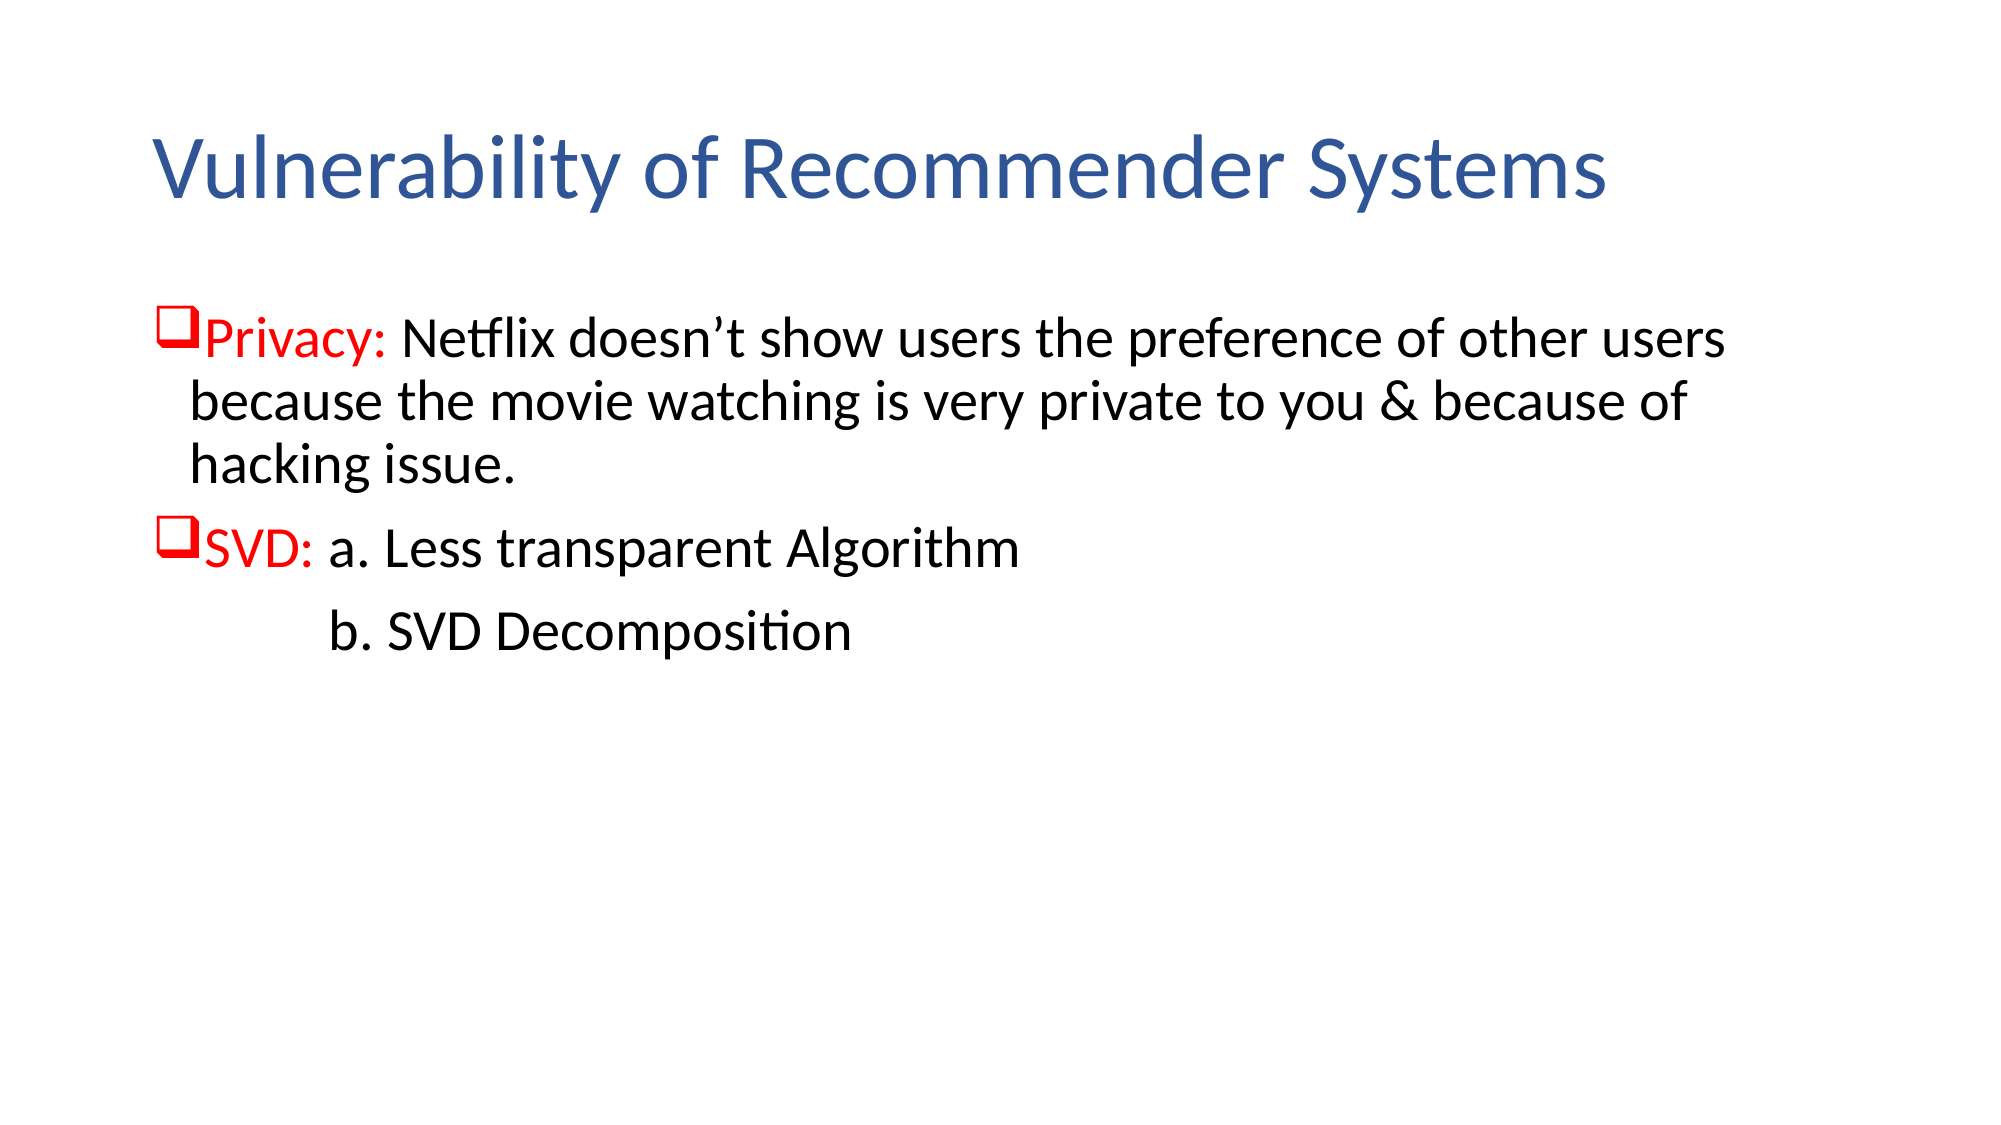

# Vulnerability of Recommender Systems
Privacy: Netflix doesn’t show users the preference of other users because the movie watching is very private to you & because of hacking issue.
SVD: a. Less transparent Algorithm
	  b. SVD Decomposition